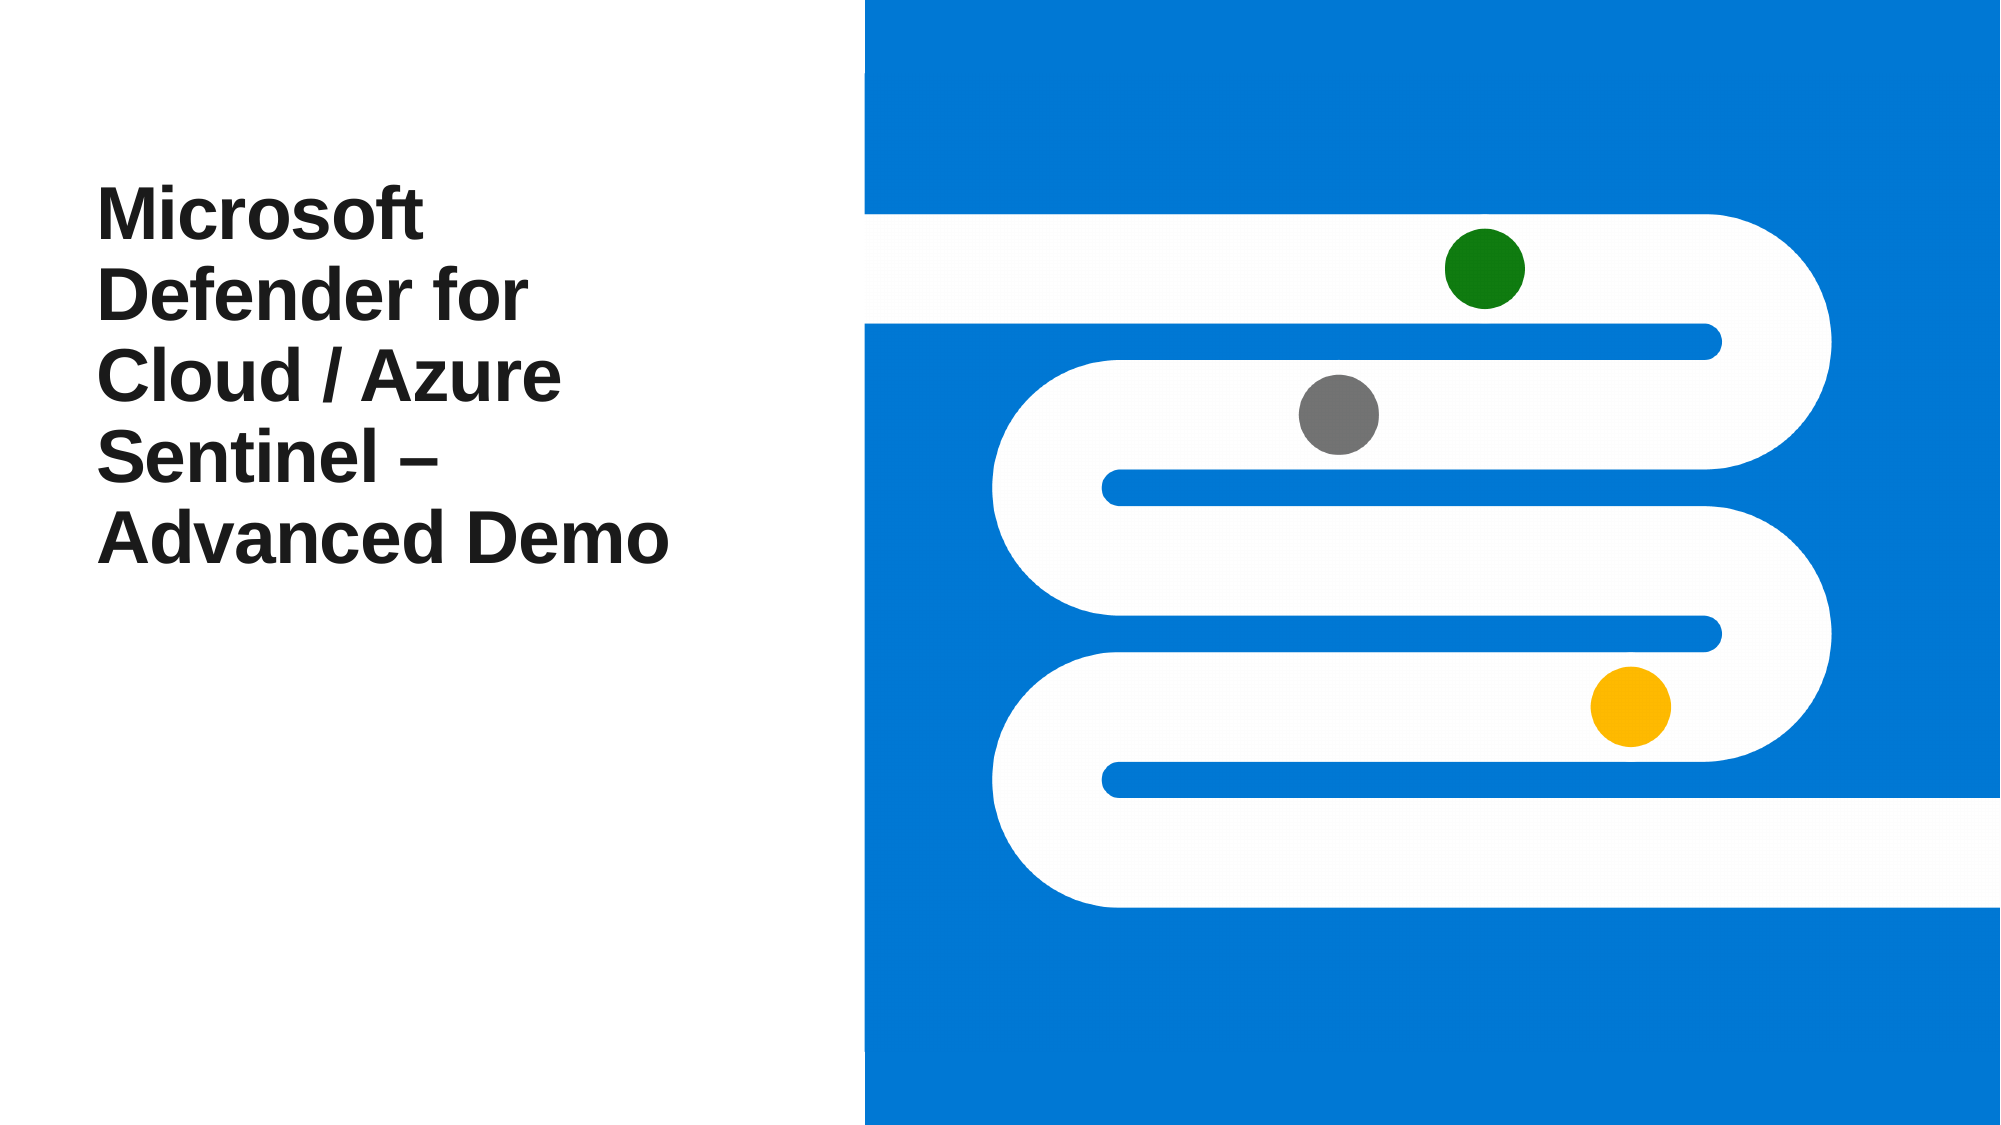

# Microsoft Defender for Cloud / Azure Sentinel – Advanced Demo